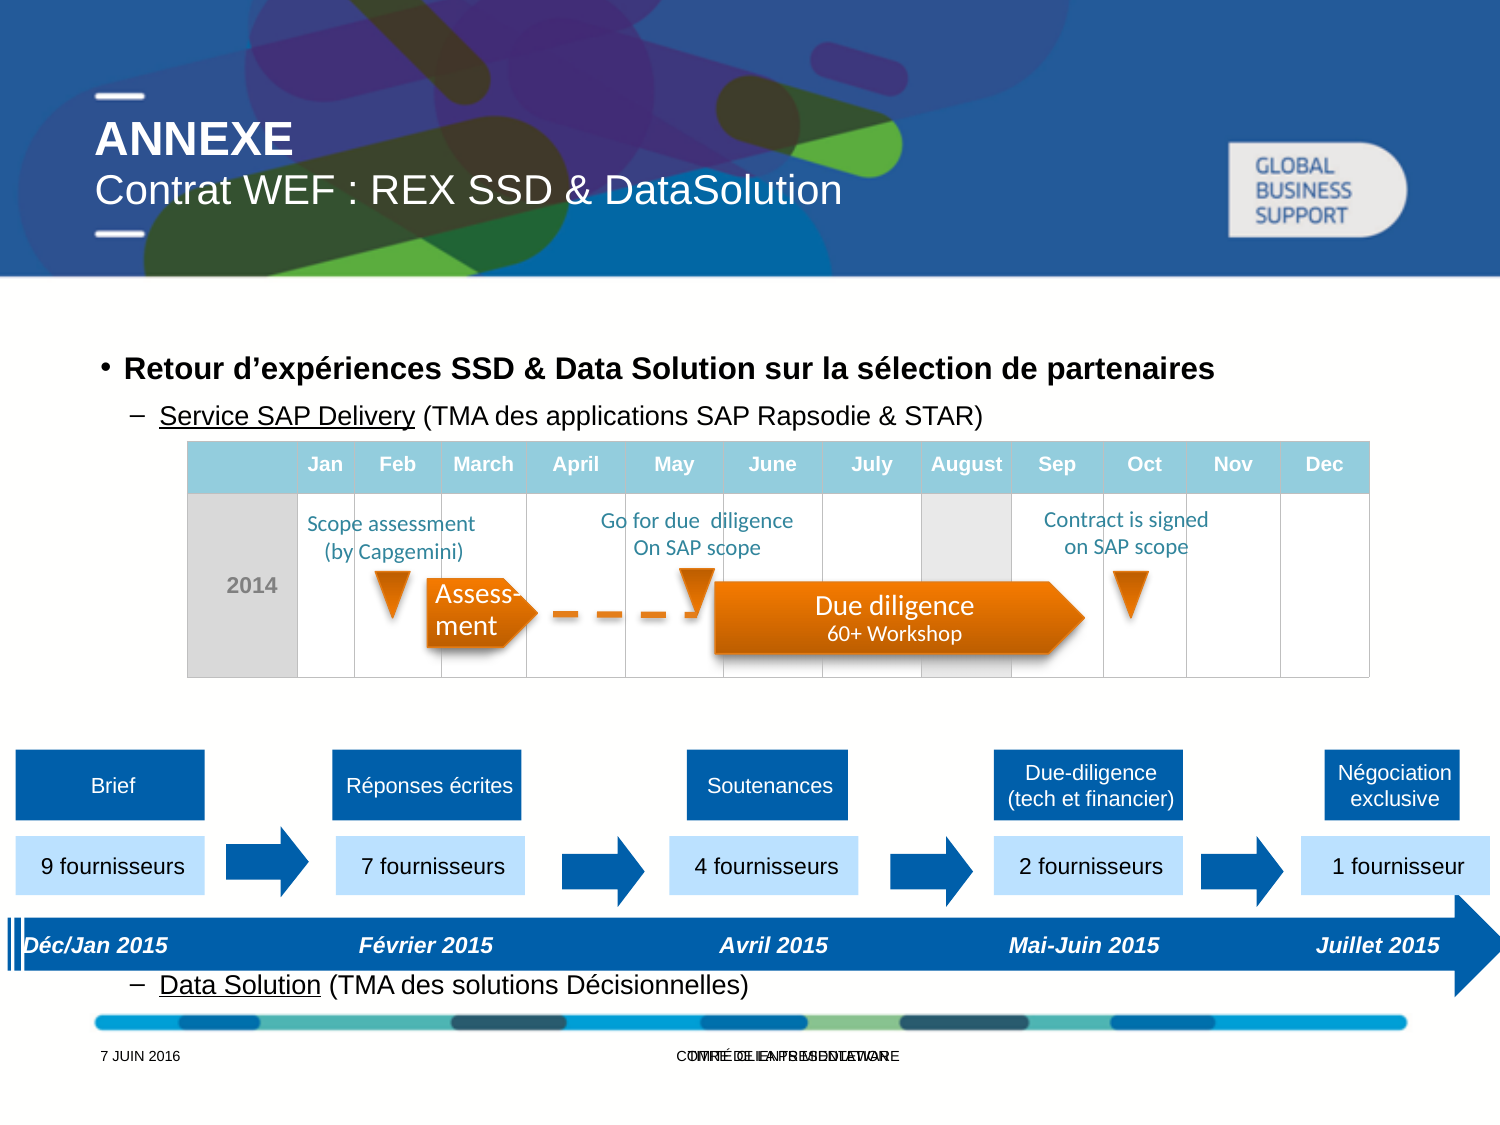

# ANNEXE
Contrat WEF : REX SSD & DataSolution
Retour d’expériences SSD & Data Solution sur la sélection de partenaires
Service SAP Delivery (TMA des applications SAP Rapsodie & STAR)

Data Solution (TMA des solutions Décisionnelles)

|  | Jan | Feb | March | April | May | June | July | August | Sep | Oct | Nov | Dec |
| --- | --- | --- | --- | --- | --- | --- | --- | --- | --- | --- | --- | --- |
| 2014 |  |  |  |  |  |  |  |  |  |  |  |  |
Contract is signed on SAP scope
Go for due  diligence
On SAP scope
Scope assessment
 (by Capgemini)

Assess-ment

Due diligence
60+ Workshop

Brief
Réponses écrites
Soutenances
Due-diligence (tech et financier)
Négociation exclusive

9 fournisseurs
7 fournisseurs

4 fournisseurs

2 fournisseurs

1 fournisseur

Déc/Jan 2015
Février 2015
Avril 2015
Mai-Juin 2015
Juillet 2015
7 juin 2016
Comité Clients middleware
TITRE DE LA PRESENTATION